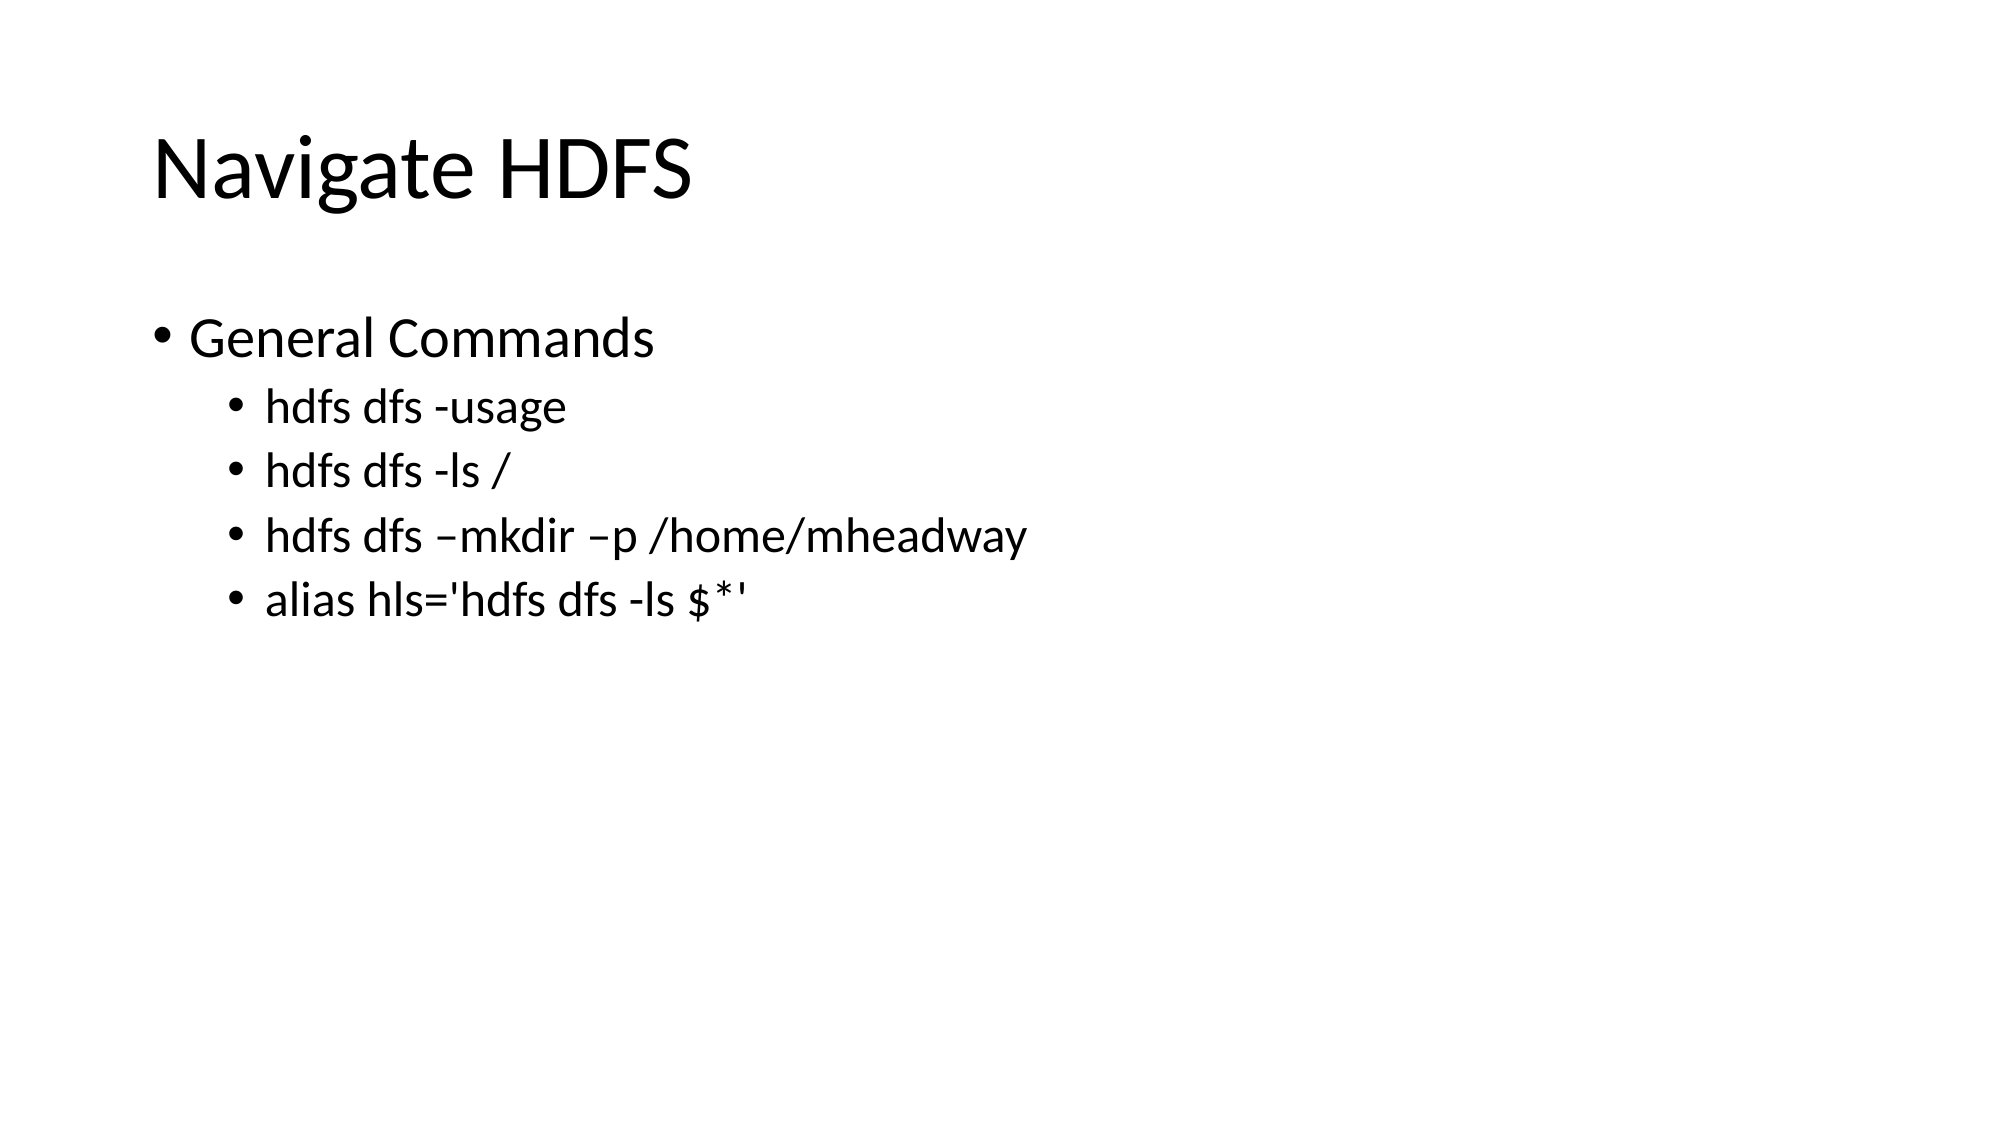

# Navigate HDFS
General Commands
hdfs dfs -usage
hdfs dfs -ls /
hdfs dfs –mkdir –p /home/mheadway
alias hls='hdfs dfs -ls $*'